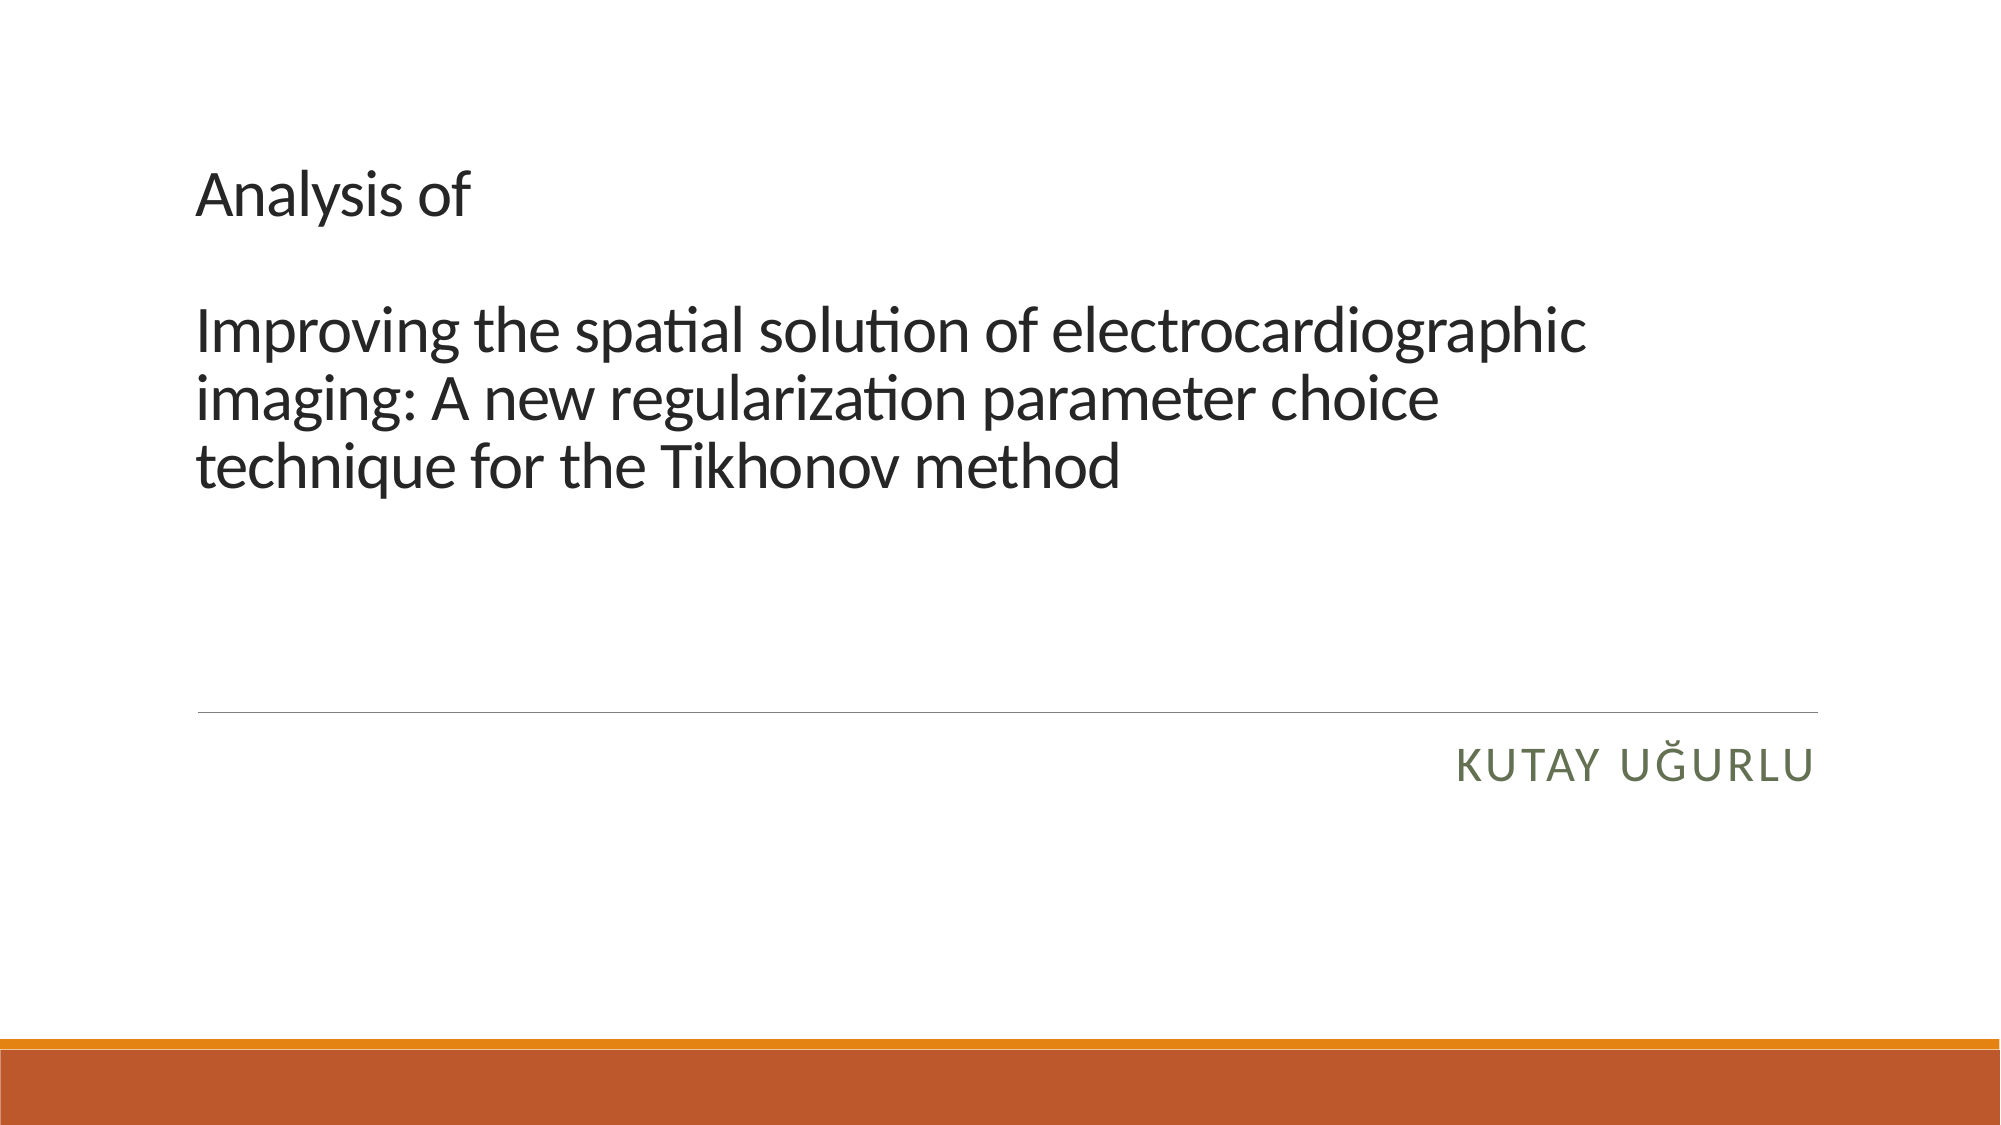

# Analysis of Improving the spatial solution of electrocardiographic imaging: A new regularization parameter choice technique for the Tikhonov method
Kutay Uğurlu